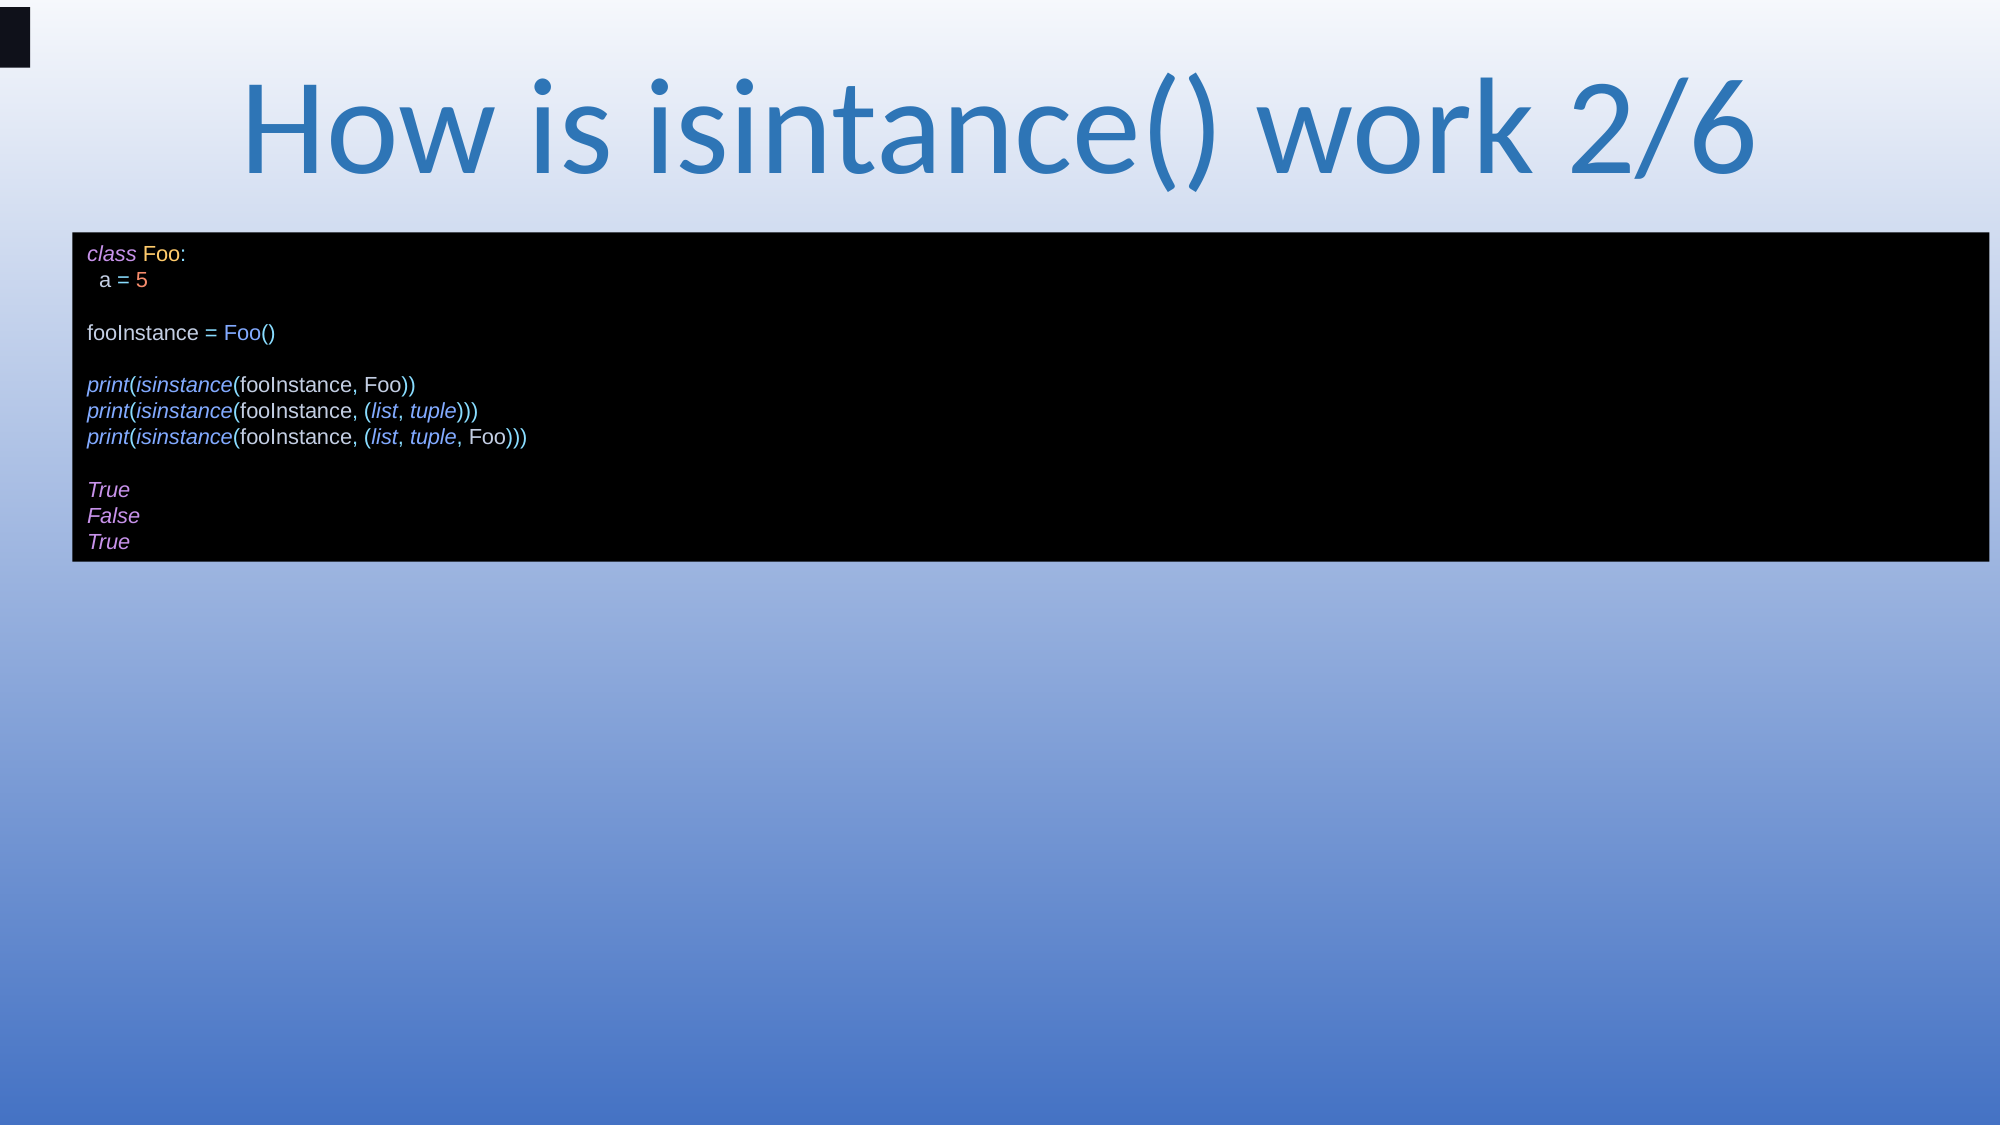

# How is isintance() work 2/6
class Foo:
  a = 5
fooInstance = Foo()
print(isinstance(fooInstance, Foo))
print(isinstance(fooInstance, (list, tuple)))
print(isinstance(fooInstance, (list, tuple, Foo)))
True
False
True

20